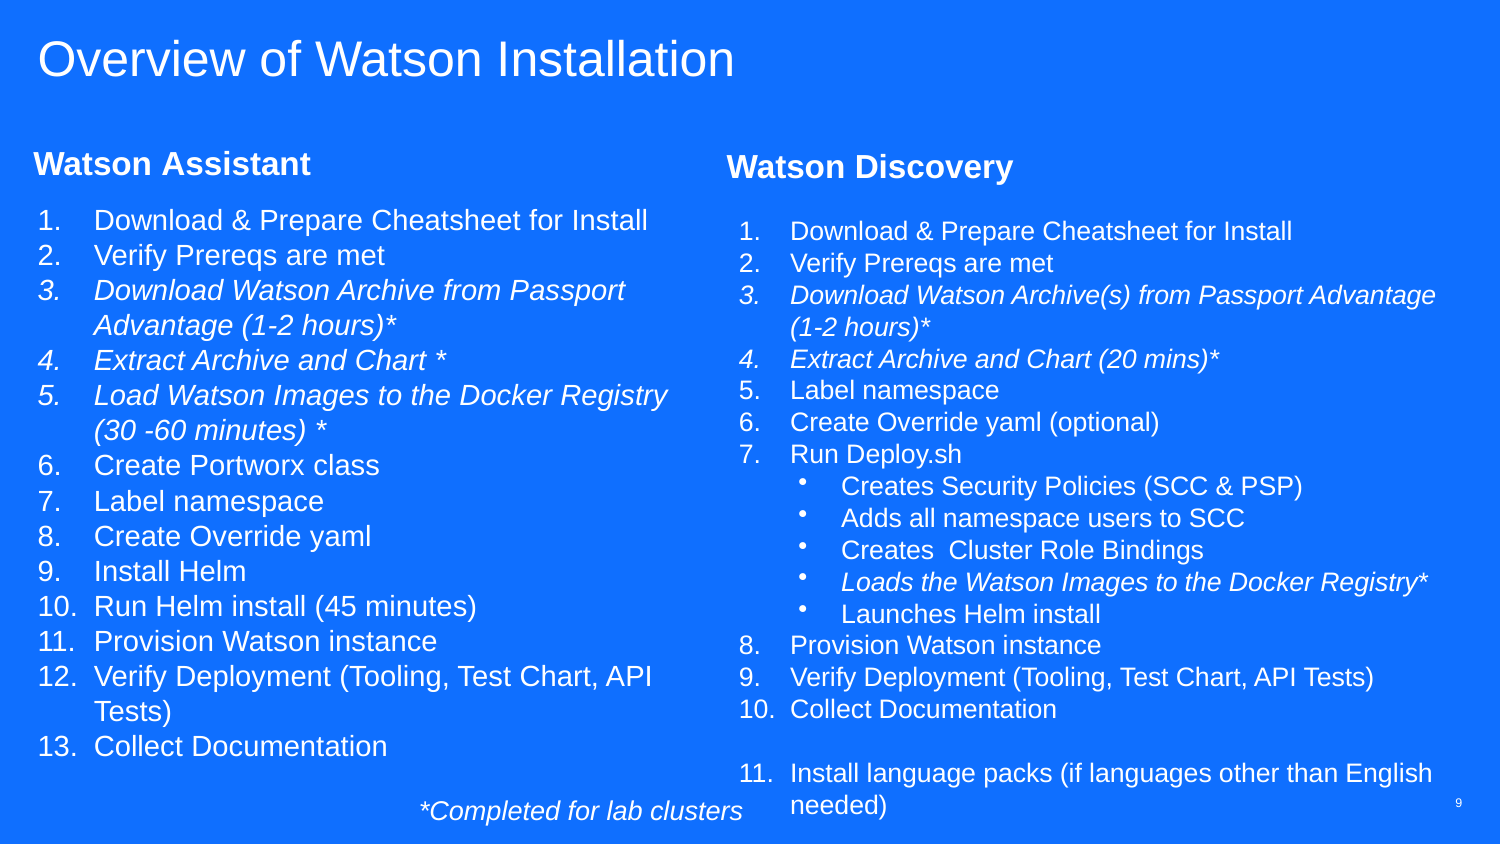

# Overview of Watson Installation
Watson Assistant
Watson Discovery

Download & Prepare Cheatsheet for Install
Verify Prereqs are met
Download Watson Archive from Passport Advantage (1-2 hours)*
Extract Archive and Chart *
Load Watson Images to the Docker Registry (30 -60 minutes) *
Create Portworx class
Label namespace
Create Override yaml
Install Helm
Run Helm install (45 minutes)
Provision Watson instance
Verify Deployment (Tooling, Test Chart, API Tests)
Collect Documentation

Download & Prepare Cheatsheet for Install
Verify Prereqs are met
Download Watson Archive(s) from Passport Advantage (1-2 hours)*
Extract Archive and Chart (20 mins)*
Label namespace
Create Override yaml (optional)
Run Deploy.sh
Creates Security Policies (SCC & PSP)
Adds all namespace users to SCC
Creates  Cluster Role Bindings
Loads the Watson Images to the Docker Registry*
Launches Helm install
Provision Watson instance
Verify Deployment (Tooling, Test Chart, API Tests)
Collect Documentation

Install language packs (if languages other than English needed)

*Completed for lab clusters
9